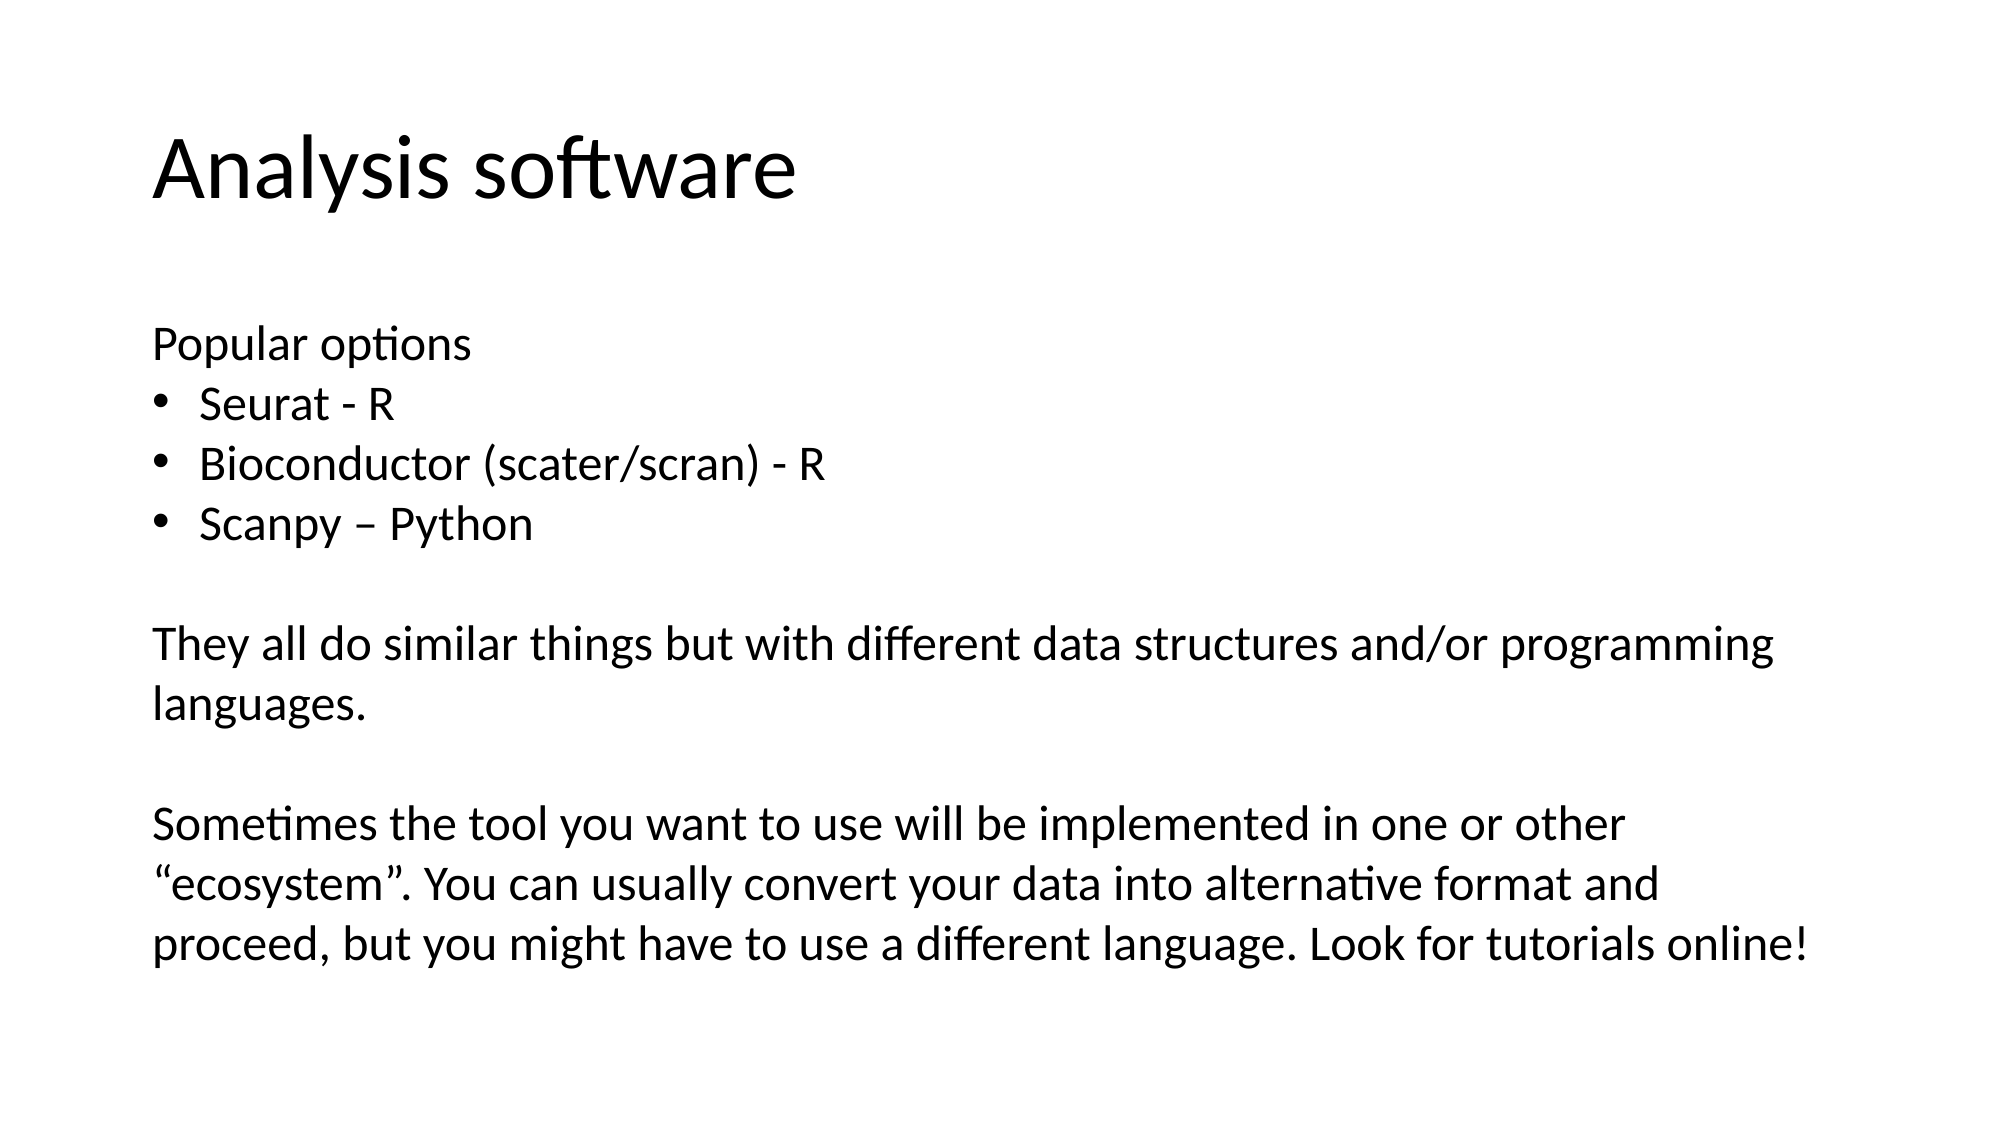

# Analysis software
Popular options
Seurat - R
Bioconductor (scater/scran) - R
Scanpy – Python

They all do similar things but with different data structures and/or programming languages.

Sometimes the tool you want to use will be implemented in one or other “ecosystem”. You can usually convert your data into alternative format and proceed, but you might have to use a different language. Look for tutorials online!